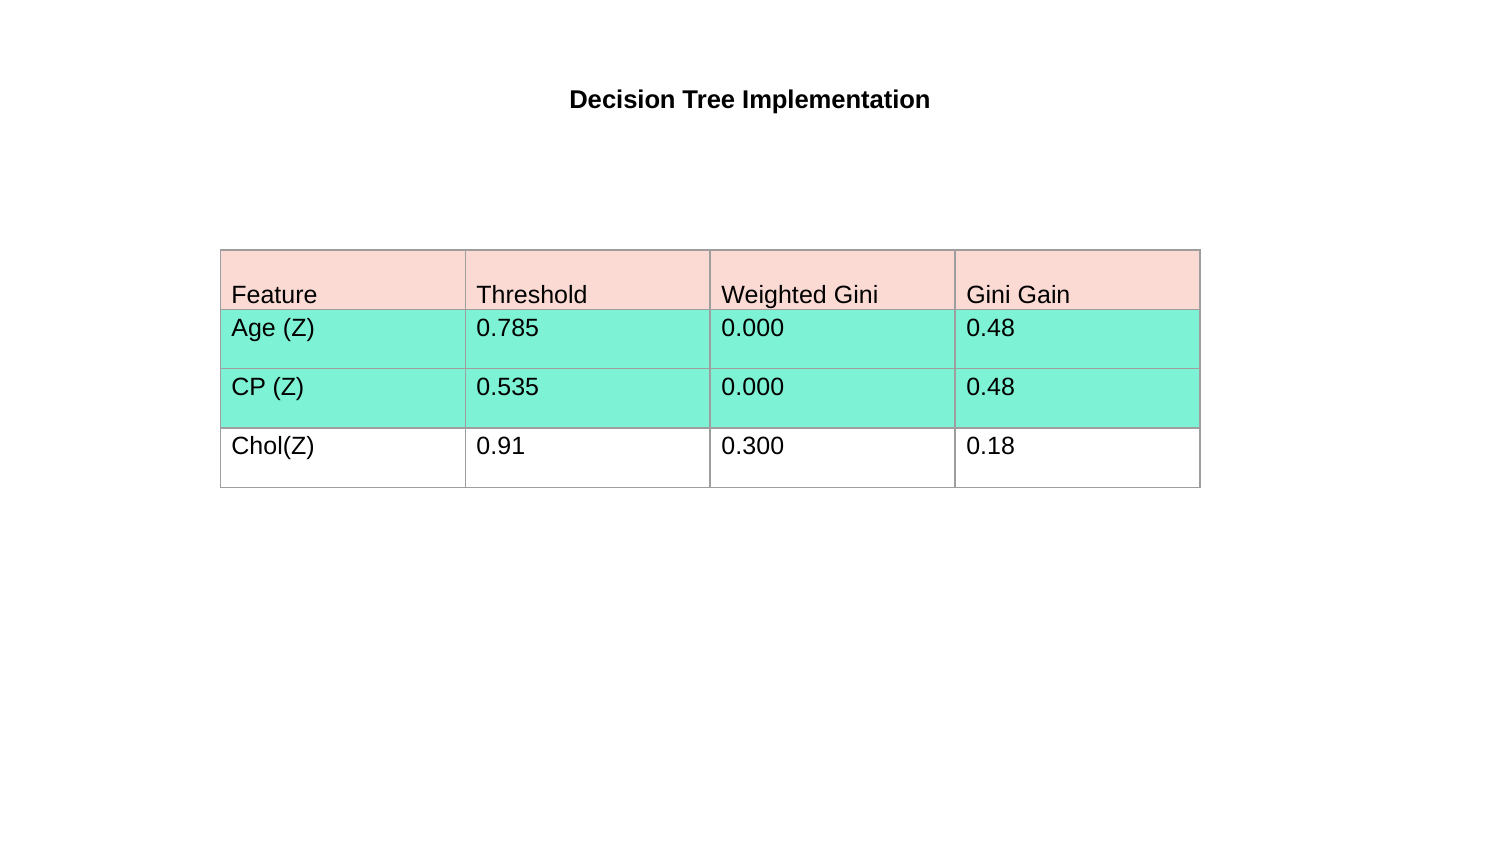

# Decision Tree Implementation
| Feature | Threshold | Weighted Gini | Gini Gain |
| --- | --- | --- | --- |
| Age (Z) | 0.785 | 0.000 | 0.48 |
| CP (Z) | 0.535 | 0.000 | 0.48 |
| Chol(Z) | 0.91 | 0.300 | 0.18 |